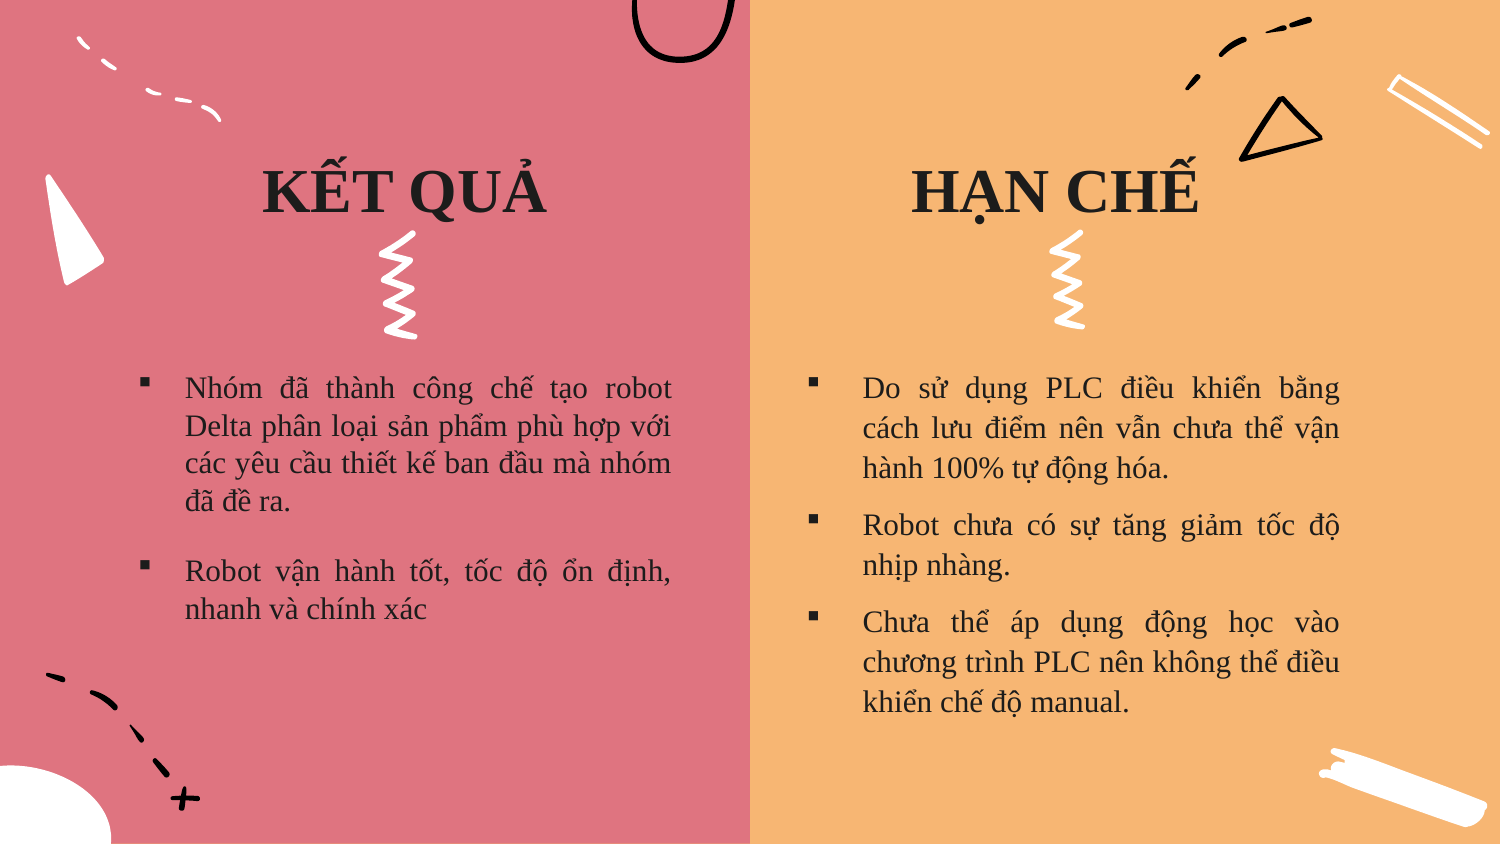

KẾT QUẢ
HẠN CHẾ

Do sử dụng PLC điều khiển bằng cách lưu điểm nên vẫn chưa thể vận hành 100% tự động hóa.
Robot chưa có sự tăng giảm tốc độ nhịp nhàng.
Chưa thể áp dụng động học vào chương trình PLC nên không thể điều khiển chế độ manual.

Nhóm đã thành công chế tạo robot Delta phân loại sản phẩm phù hợp với các yêu cầu thiết kế ban đầu mà nhóm đã đề ra.
Robot vận hành tốt, tốc độ ổn định, nhanh và chính xác